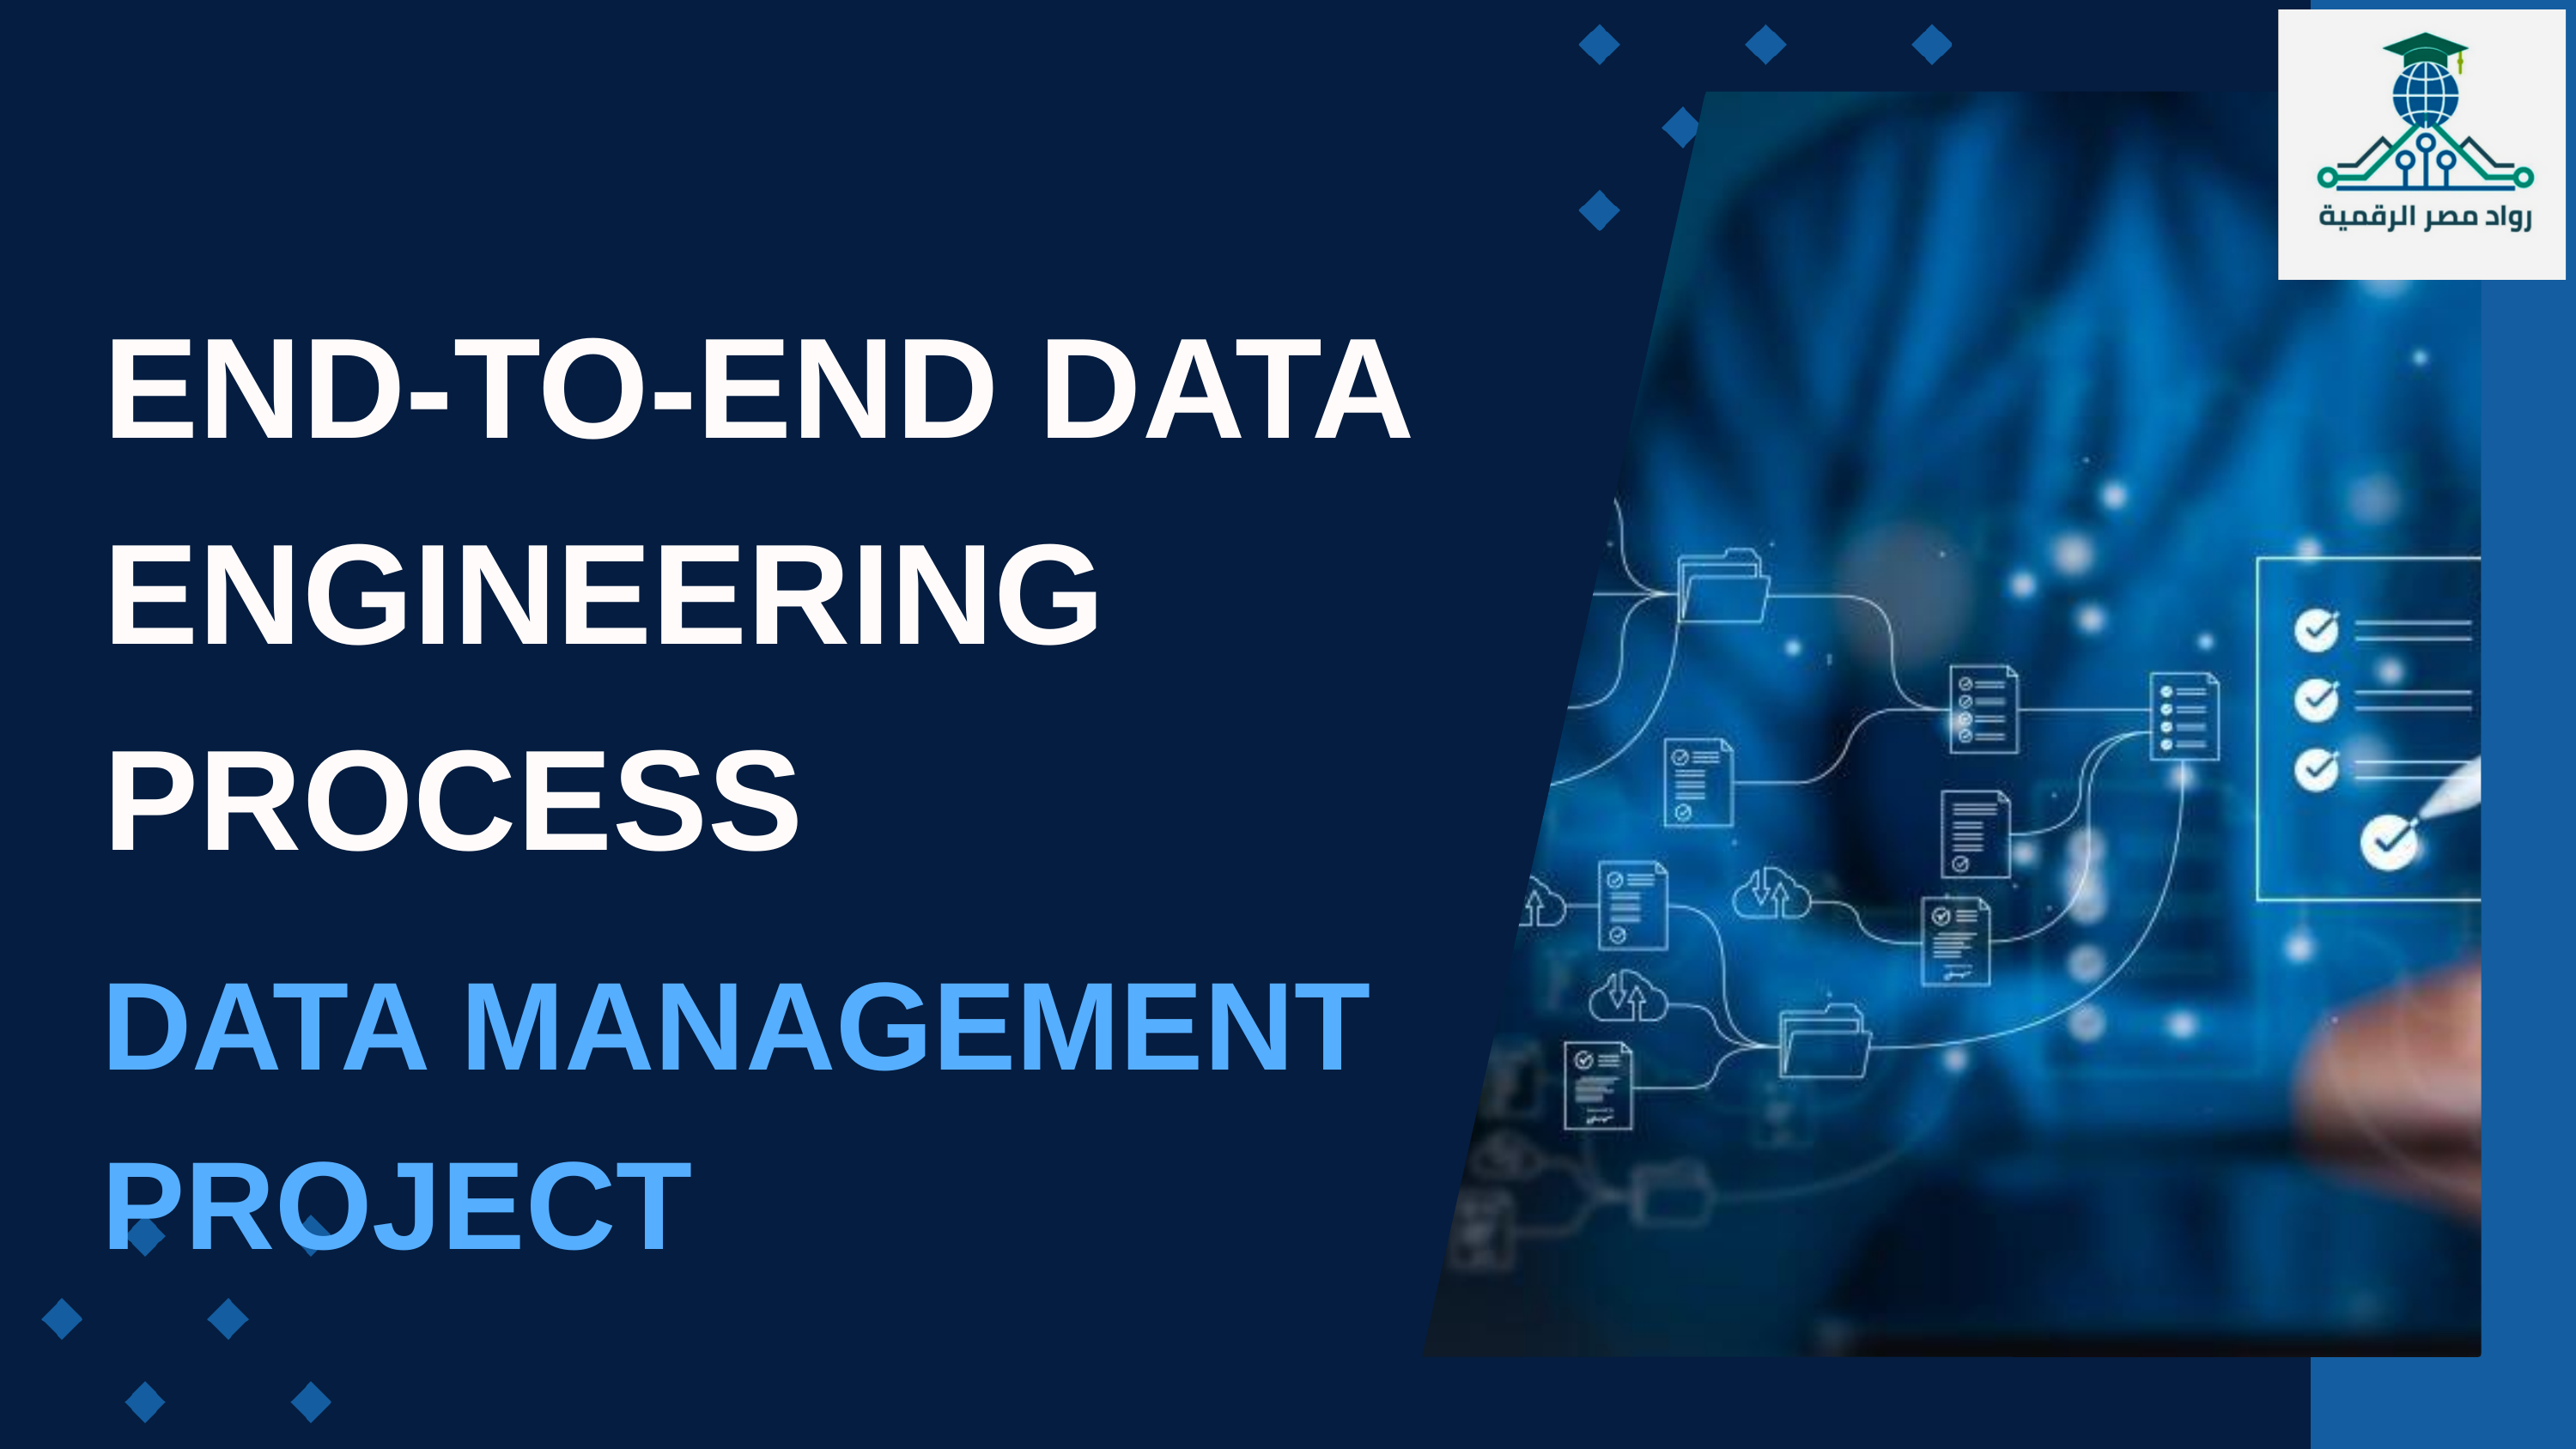

END-TO-END DATA ENGINEERING PROCESS

DATA MANAGEMENT PROJECT